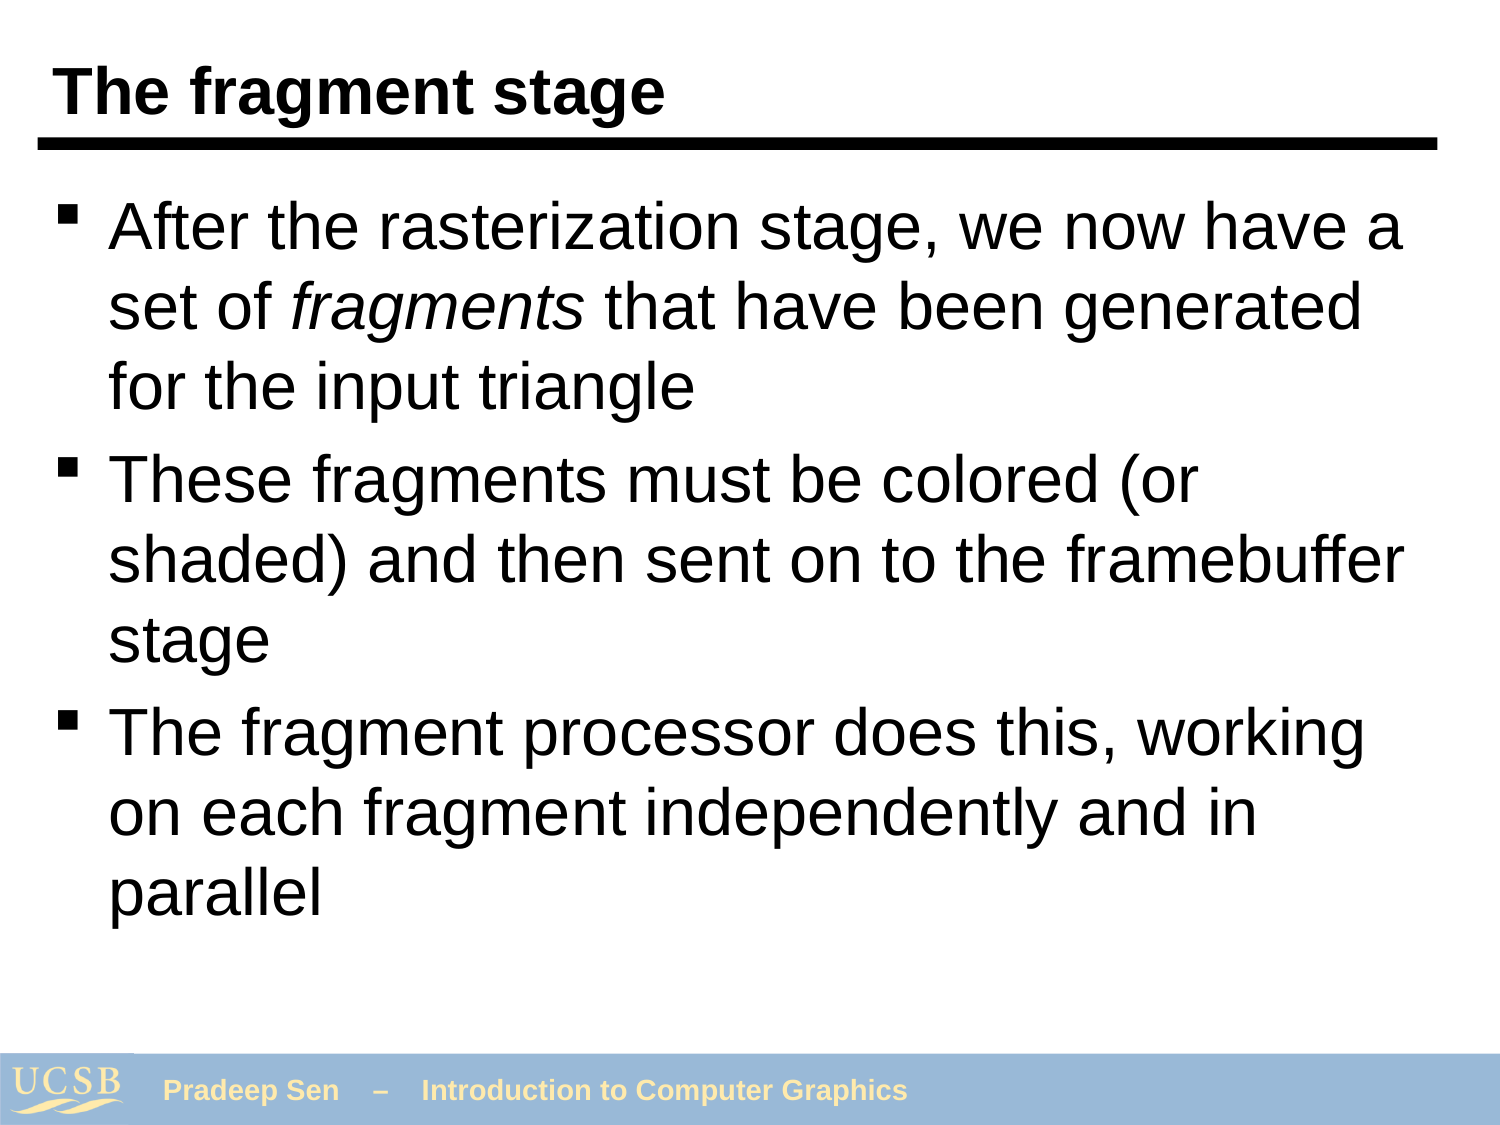

# The fragment stage
After the rasterization stage, we now have a set of fragments that have been generated for the input triangle
These fragments must be colored (or shaded) and then sent on to the framebuffer stage
The fragment processor does this, working on each fragment independently and in parallel